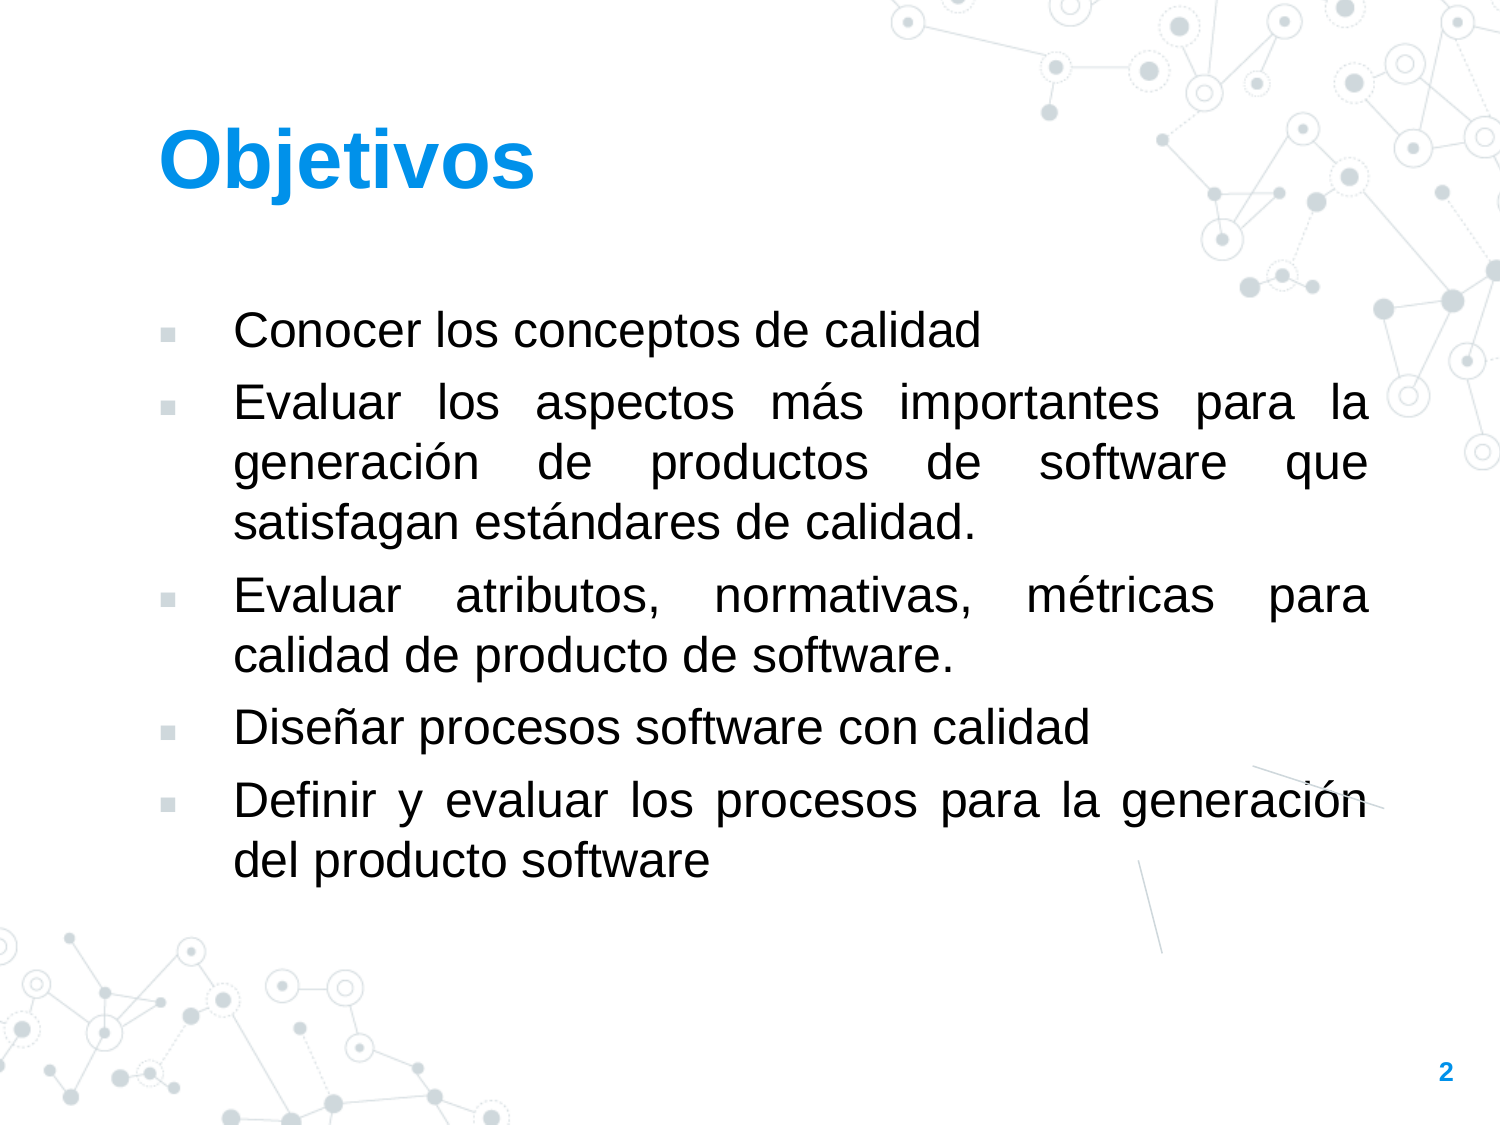

Objetivos
Conocer los conceptos de calidad
Evaluar los aspectos más importantes para la generación de productos de software que satisfagan estándares de calidad.
Evaluar atributos, normativas, métricas para calidad de producto de software.
Diseñar procesos software con calidad
Definir y evaluar los procesos para la generación del producto software

2